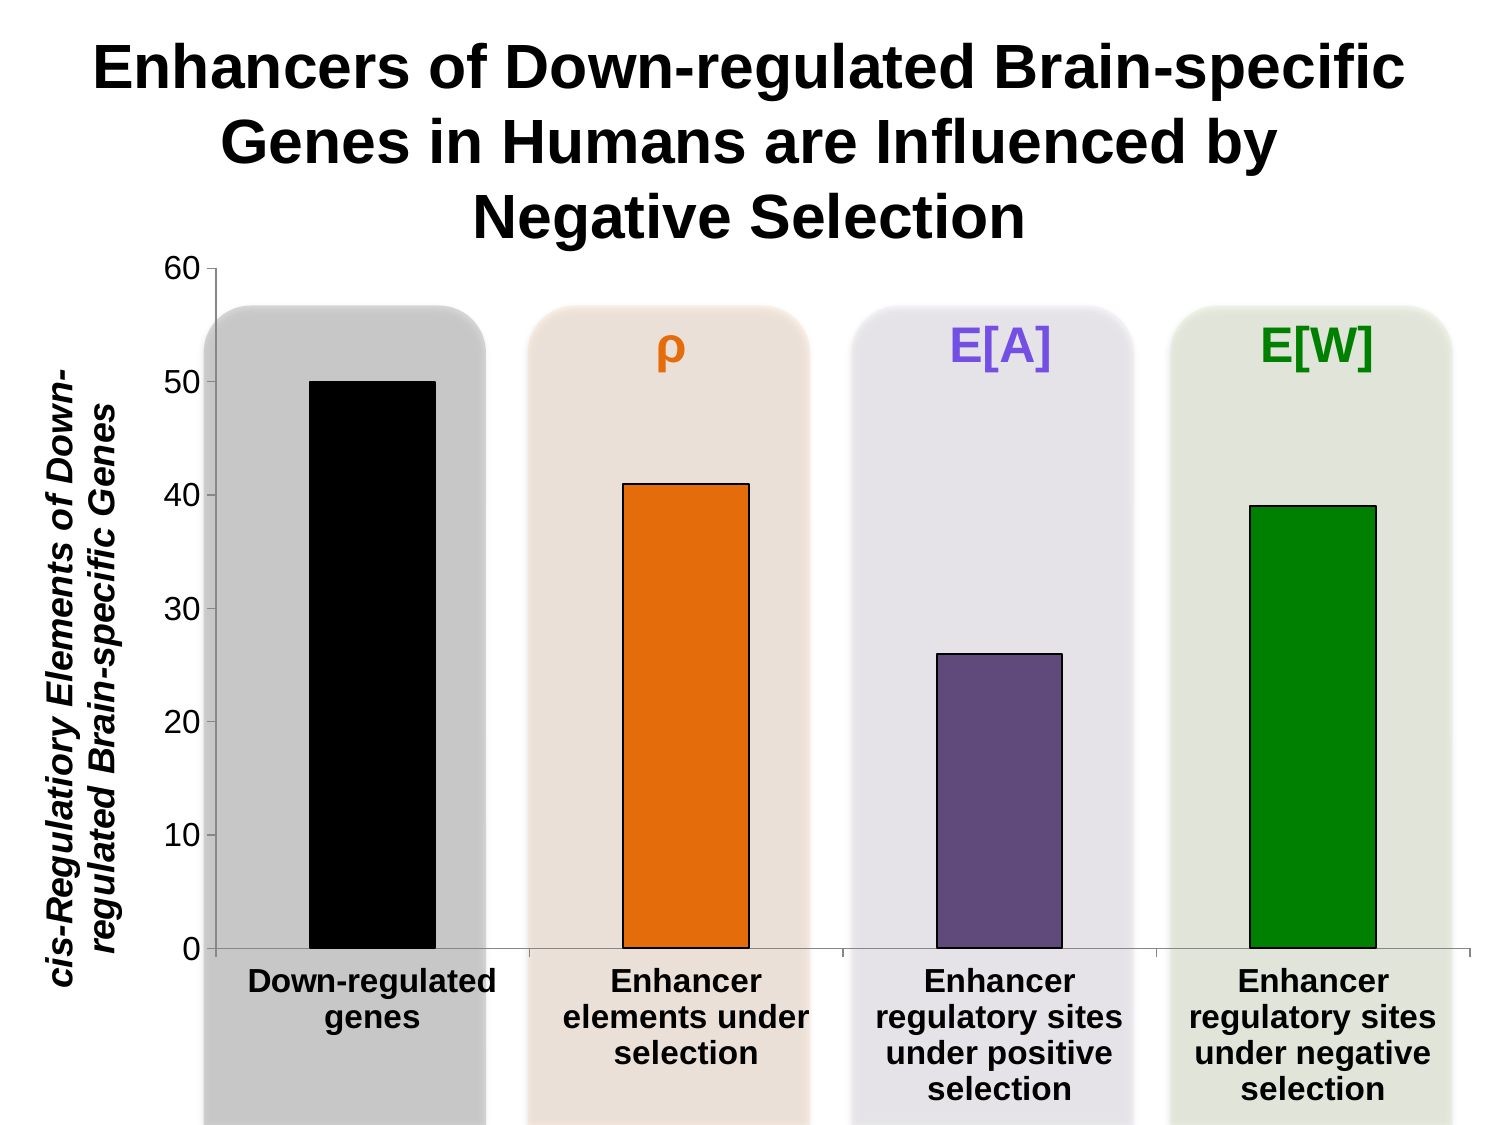

# Enhancers of Down-regulated Brain-specific Genes in Humans are Influenced by Negative Selection

### Chart

| Category |  |
|---|---|
| Down-regulated genes | 50.0 |
| Enhancer elements under selection | 41.0 |
| Enhancer regulatory sites under positive selection | 26.0 |
| Enhancer regulatory sites under negative selection | 39.0 |

ρ

E[A]

E[W]